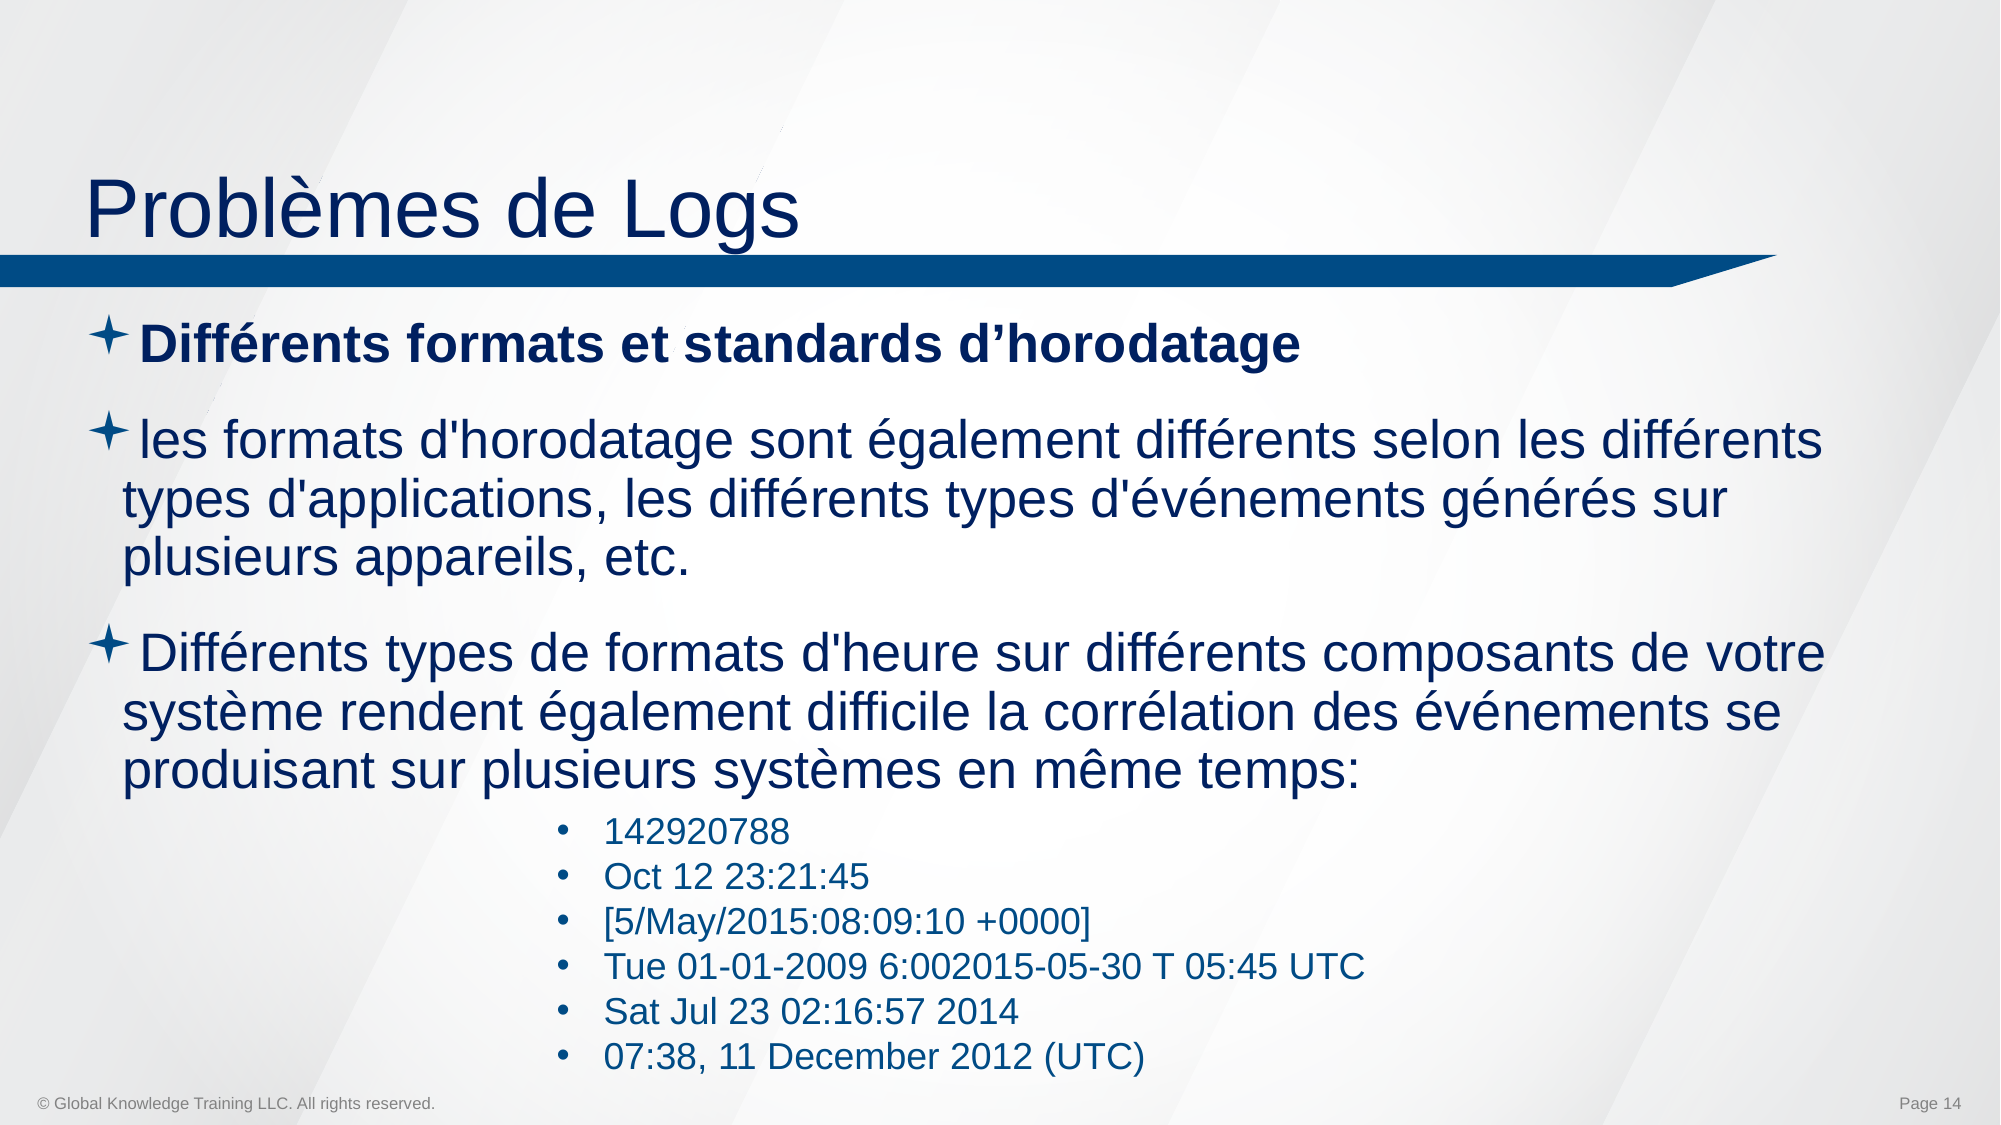

# Problèmes de Logs
Différents formats et standards d’horodatage
les formats d'horodatage sont également différents selon les différents types d'applications, les différents types d'événements générés sur plusieurs appareils, etc.
Différents types de formats d'heure sur différents composants de votre système rendent également difficile la corrélation des événements se produisant sur plusieurs systèmes en même temps:
142920788
Oct 12 23:21:45
[5/May/2015:08:09:10 +0000]
Tue 01-01-2009 6:002015-05-30 T 05:45 UTC
Sat Jul 23 02:16:57 2014
07:38, 11 December 2012 (UTC)